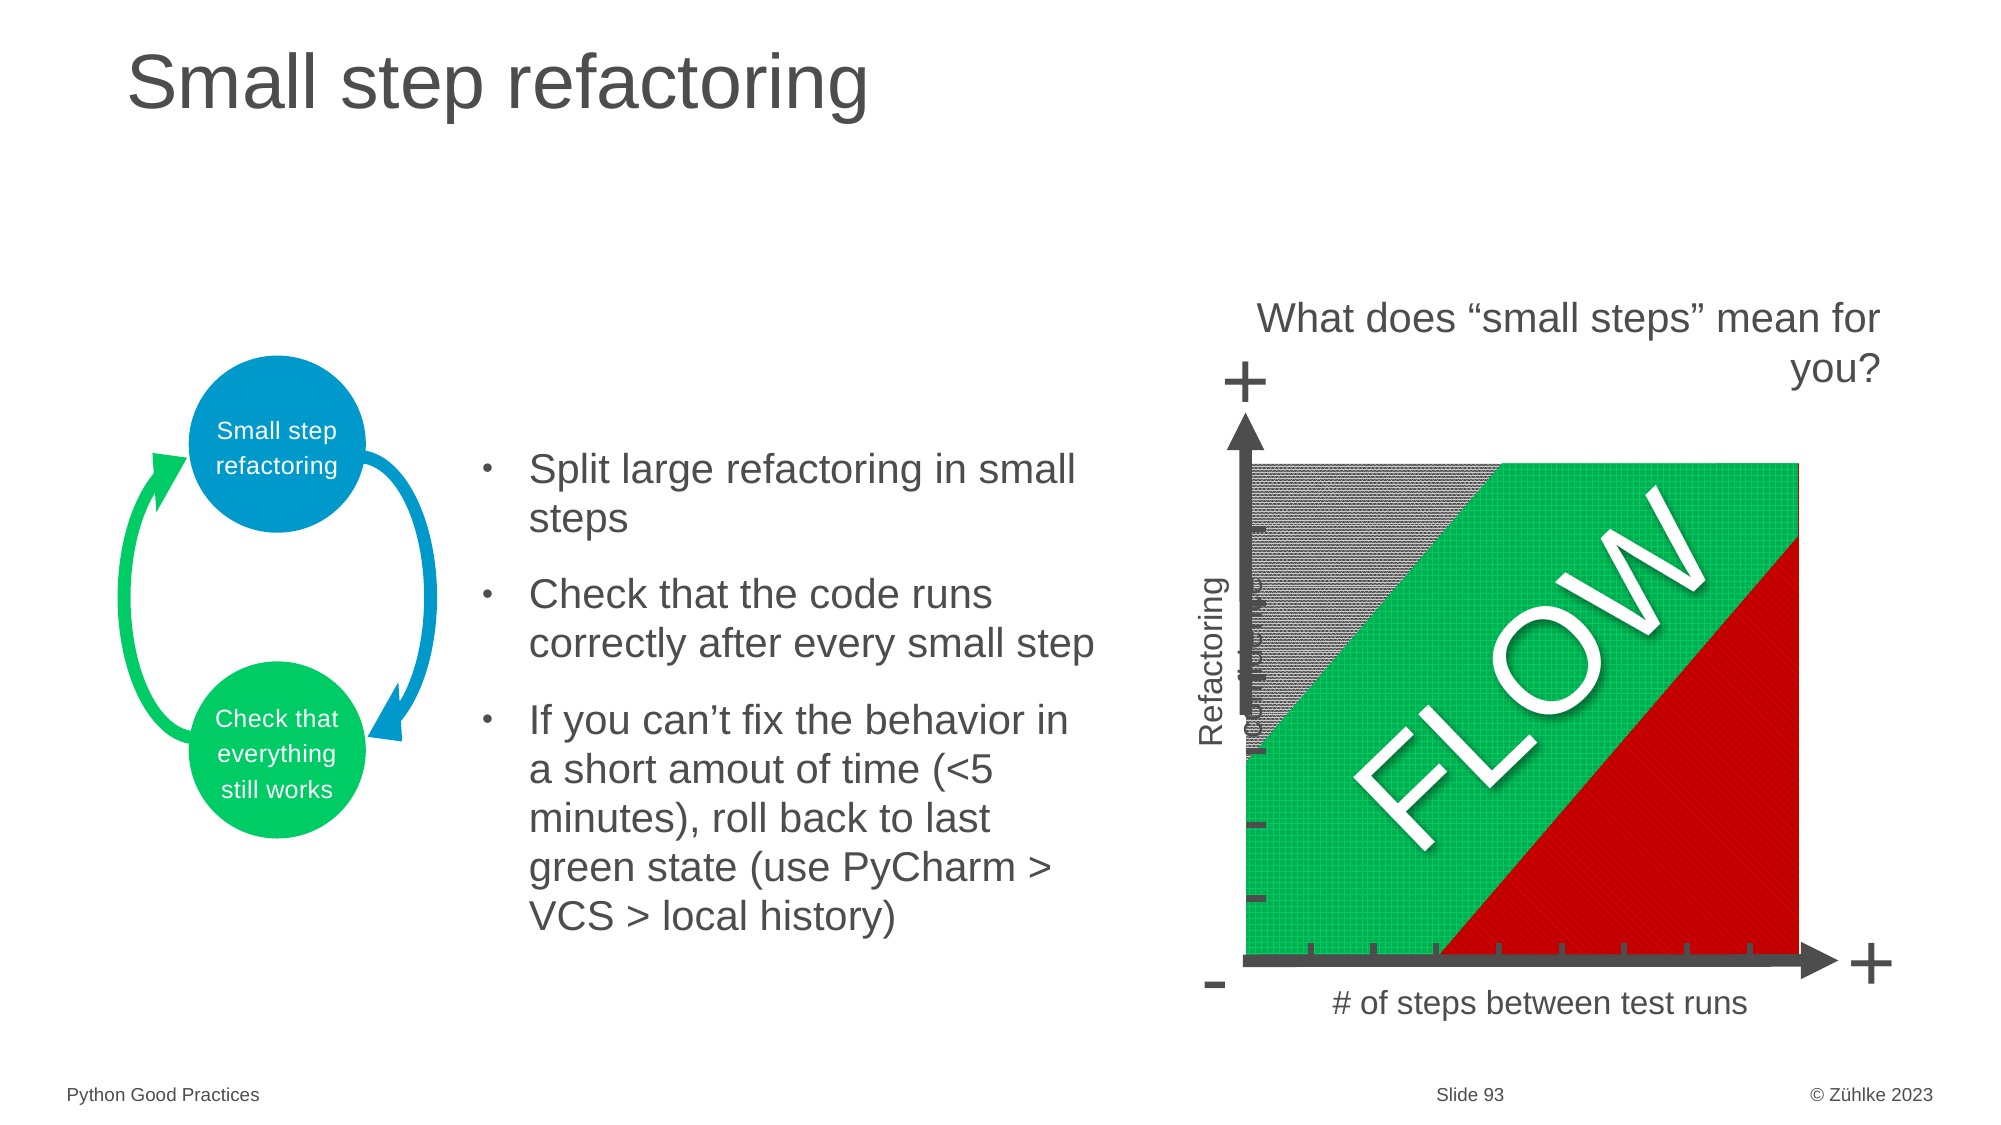

# Small step refactoring

What does “small steps” mean for you?
+

FLOW
Refactoring confidence
+
-
# of steps between test runs
Small step refactoring

Split large refactoring in small steps
Check that the code runs correctly after every small step
If you can’t fix the behavior in a short amout of time (<5 minutes), roll back to last green state (use PyCharm > VCS > local history)

Check that everything still works